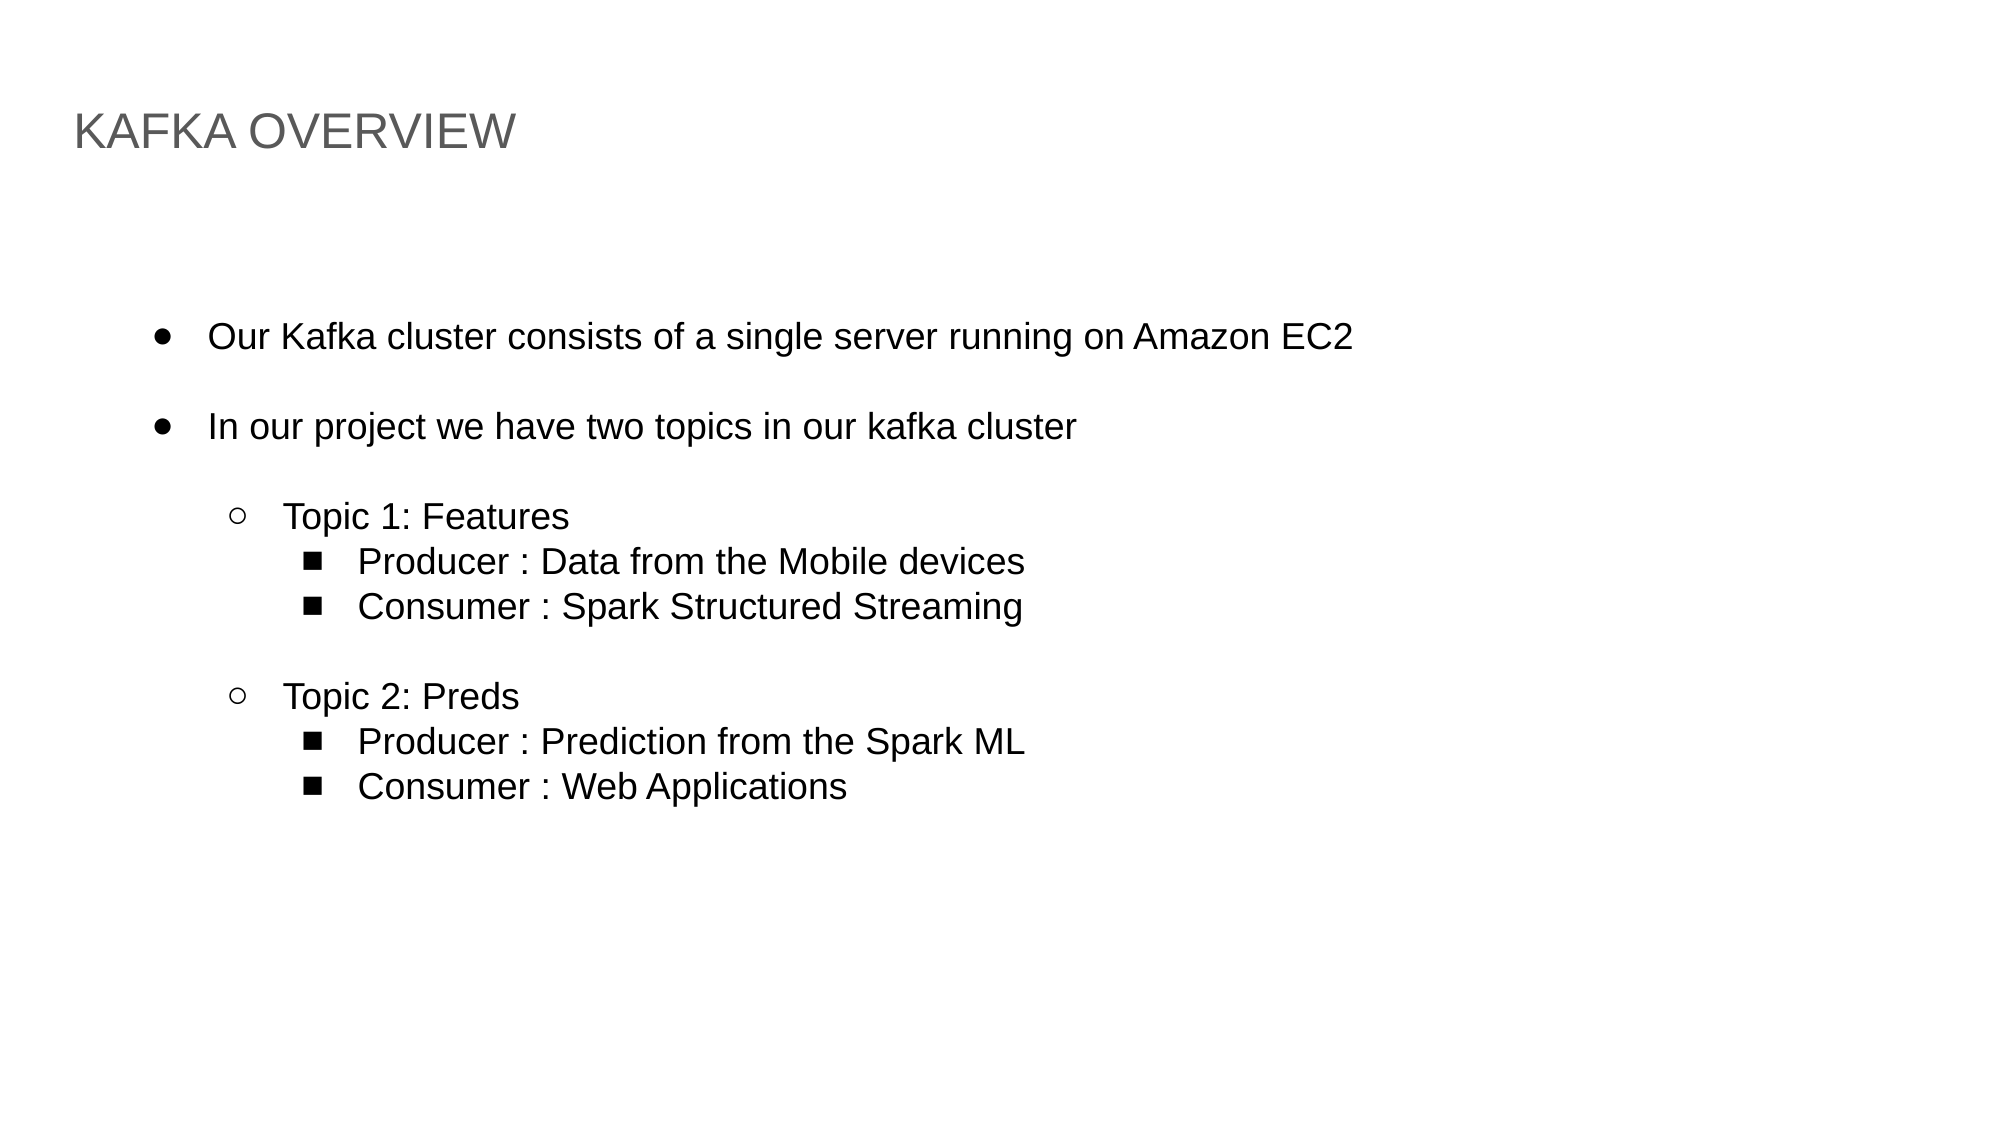

KAFKA OVERVIEW

Our Kafka cluster consists of a single server running on Amazon EC2

In our project we have two topics in our kafka cluster

Topic 1: Features
Producer : Data from the Mobile devices
Consumer : Spark Structured Streaming

Topic 2: Preds
Producer : Prediction from the Spark ML
Consumer : Web Applications